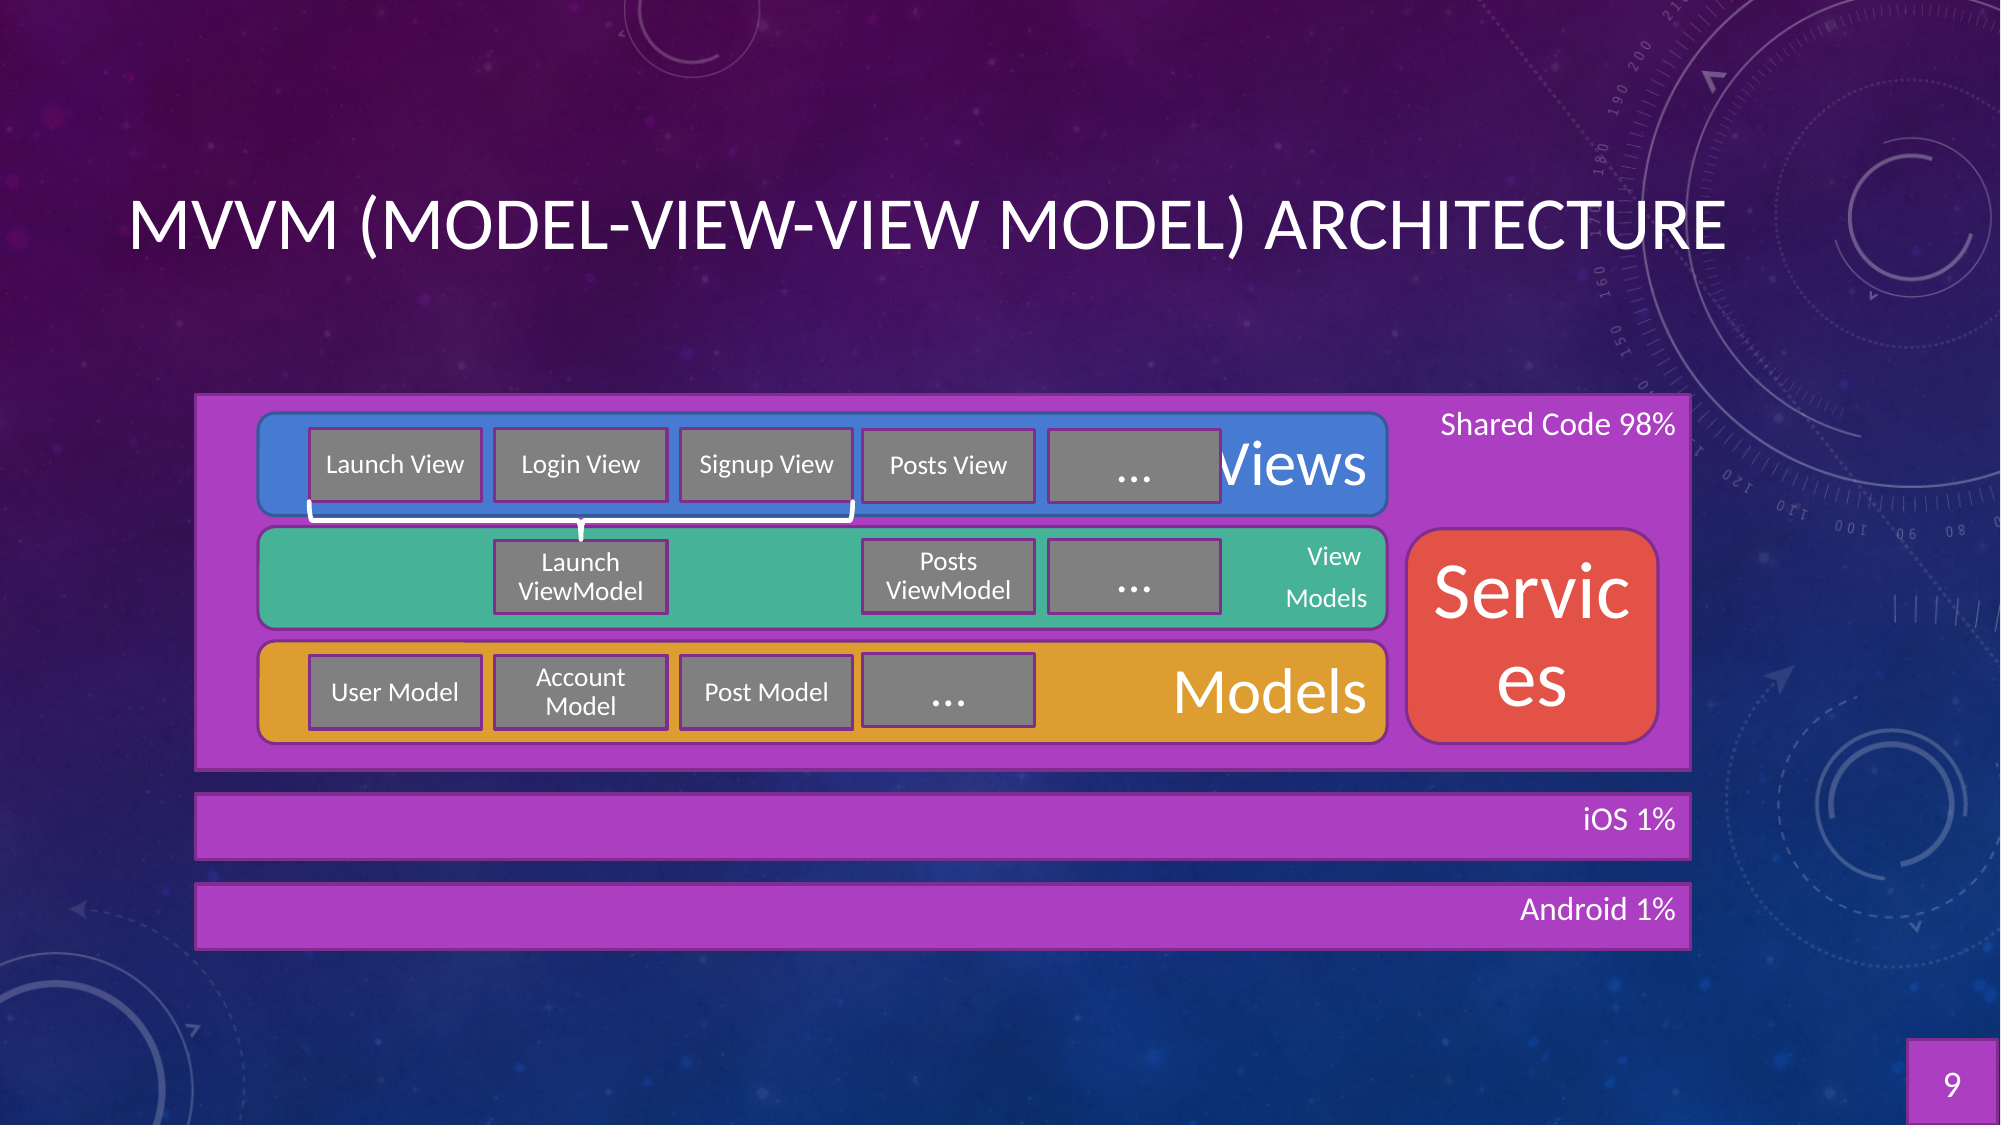

# MVVM (Model-View-View model) Architecture

Shared Code 98%
Views
Launch View
Login View
Signup View
Posts View
…
View
Models
Services
Posts ViewModel
…
Launch ViewModel
Models
…
User Model
Account Model
Post Model
iOS 1%
Android 1%
9